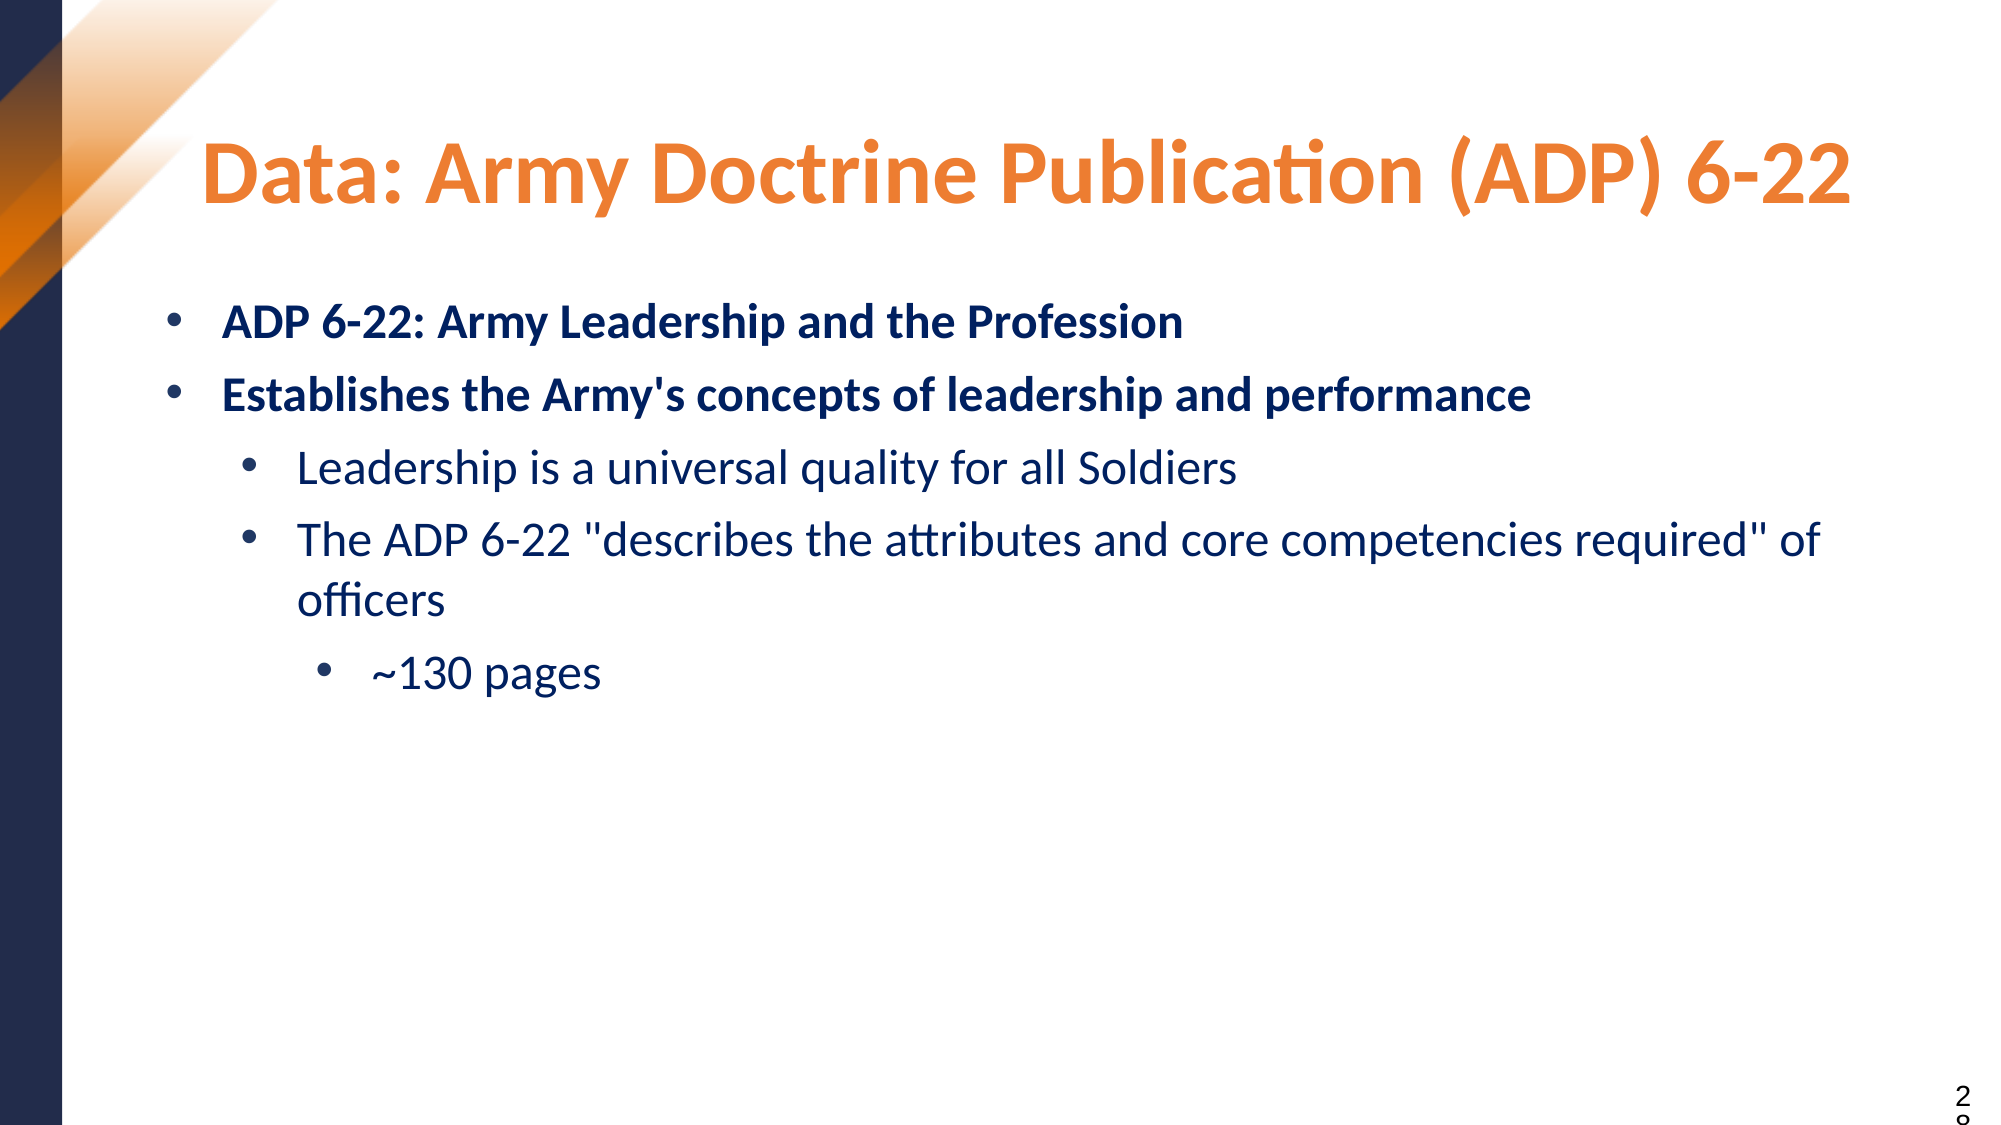

Data: Army Doctrine Publication (ADP) 6-22
ADP 6-22: Army Leadership and the Profession
Establishes the Army's concepts of leadership and performance
Leadership is a universal quality for all Soldiers
The ADP 6-22 "describes the attributes and core competencies required" of officers
~130 pages

28